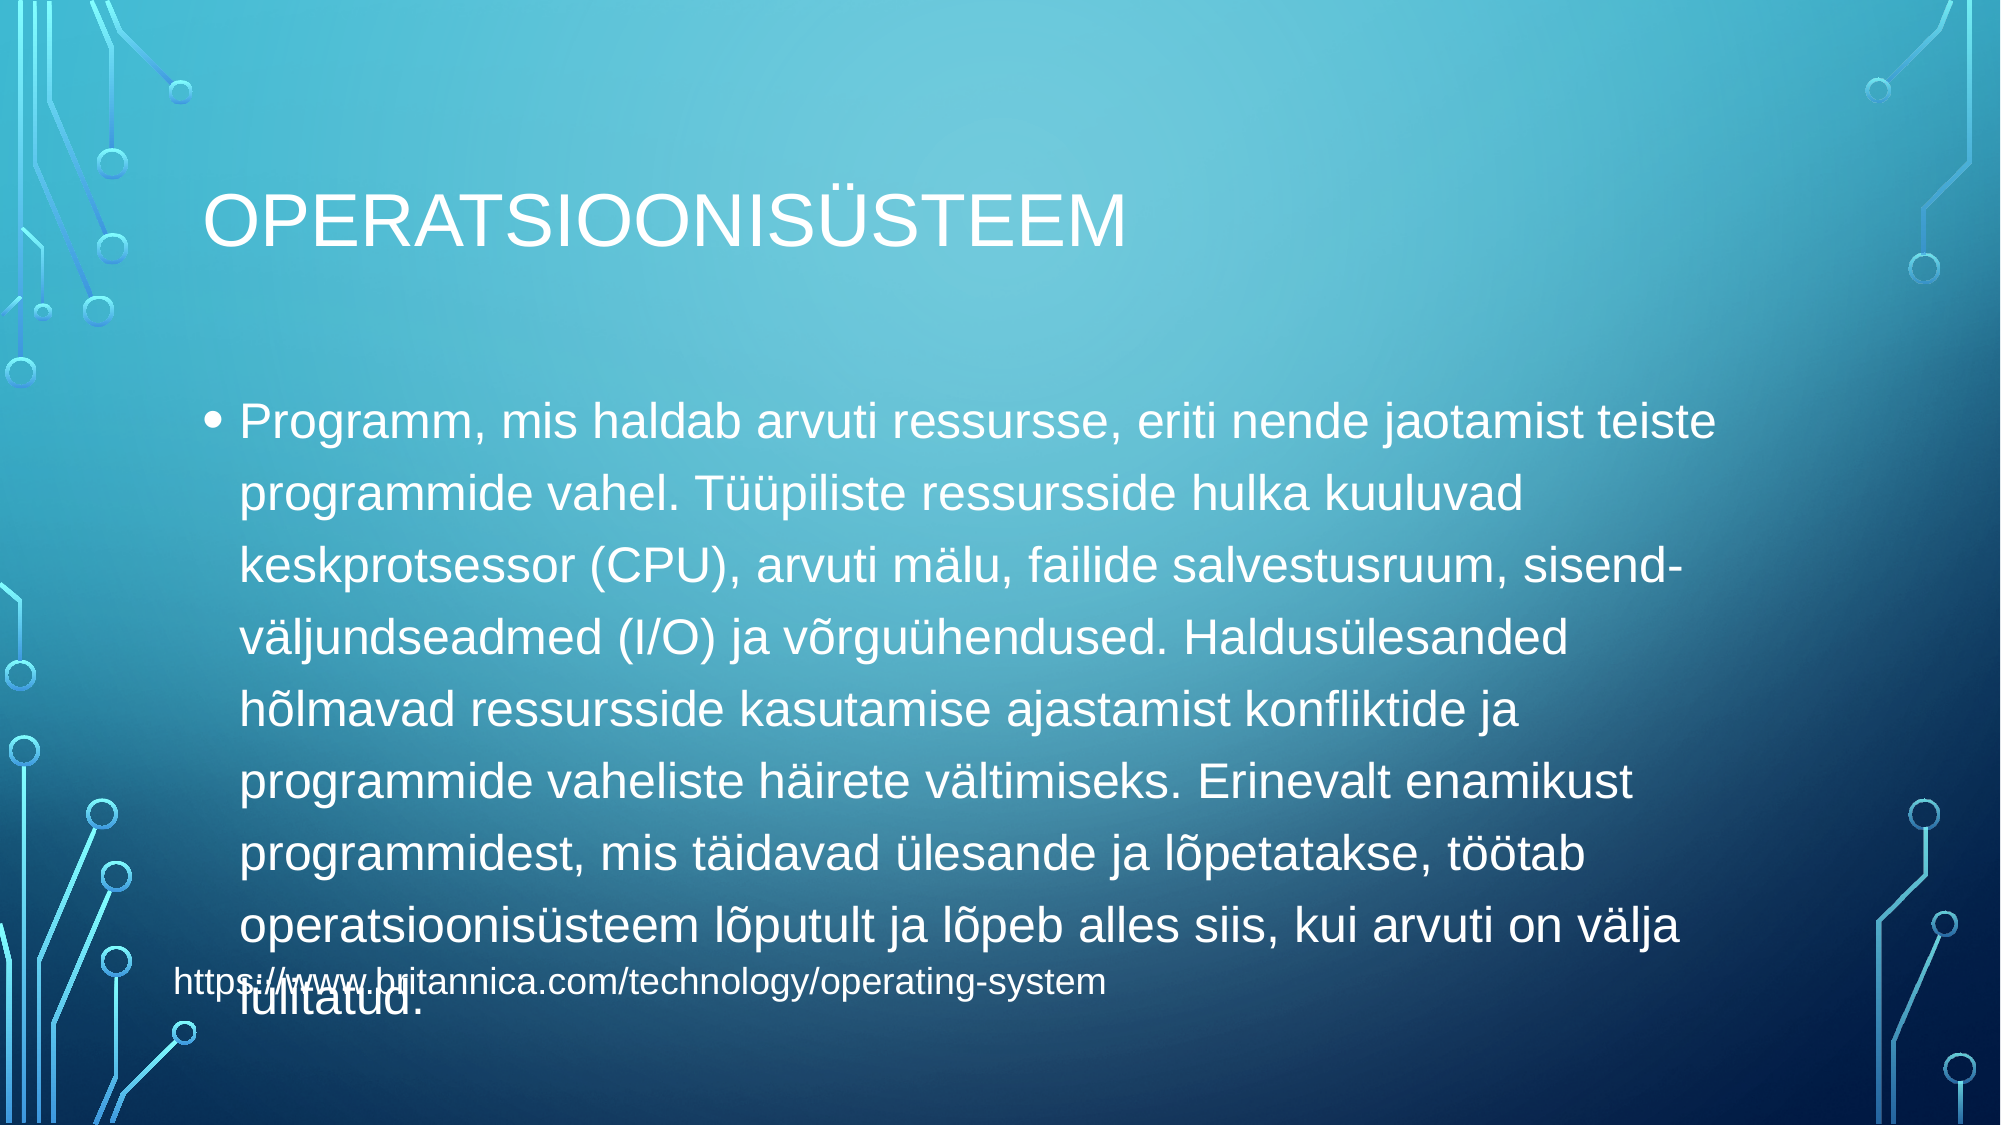

# Operatsioonisüsteem
Programm, mis haldab arvuti ressursse, eriti nende jaotamist teiste programmide vahel. Tüüpiliste ressursside hulka kuuluvad keskprotsessor (CPU), arvuti mälu, failide salvestusruum, sisend-väljundseadmed (I/O) ja võrguühendused. Haldusülesanded hõlmavad ressursside kasutamise ajastamist konfliktide ja programmide vaheliste häirete vältimiseks. Erinevalt enamikust programmidest, mis täidavad ülesande ja lõpetatakse, töötab operatsioonisüsteem lõputult ja lõpeb alles siis, kui arvuti on välja lülitatud.
https://www.britannica.com/technology/operating-system